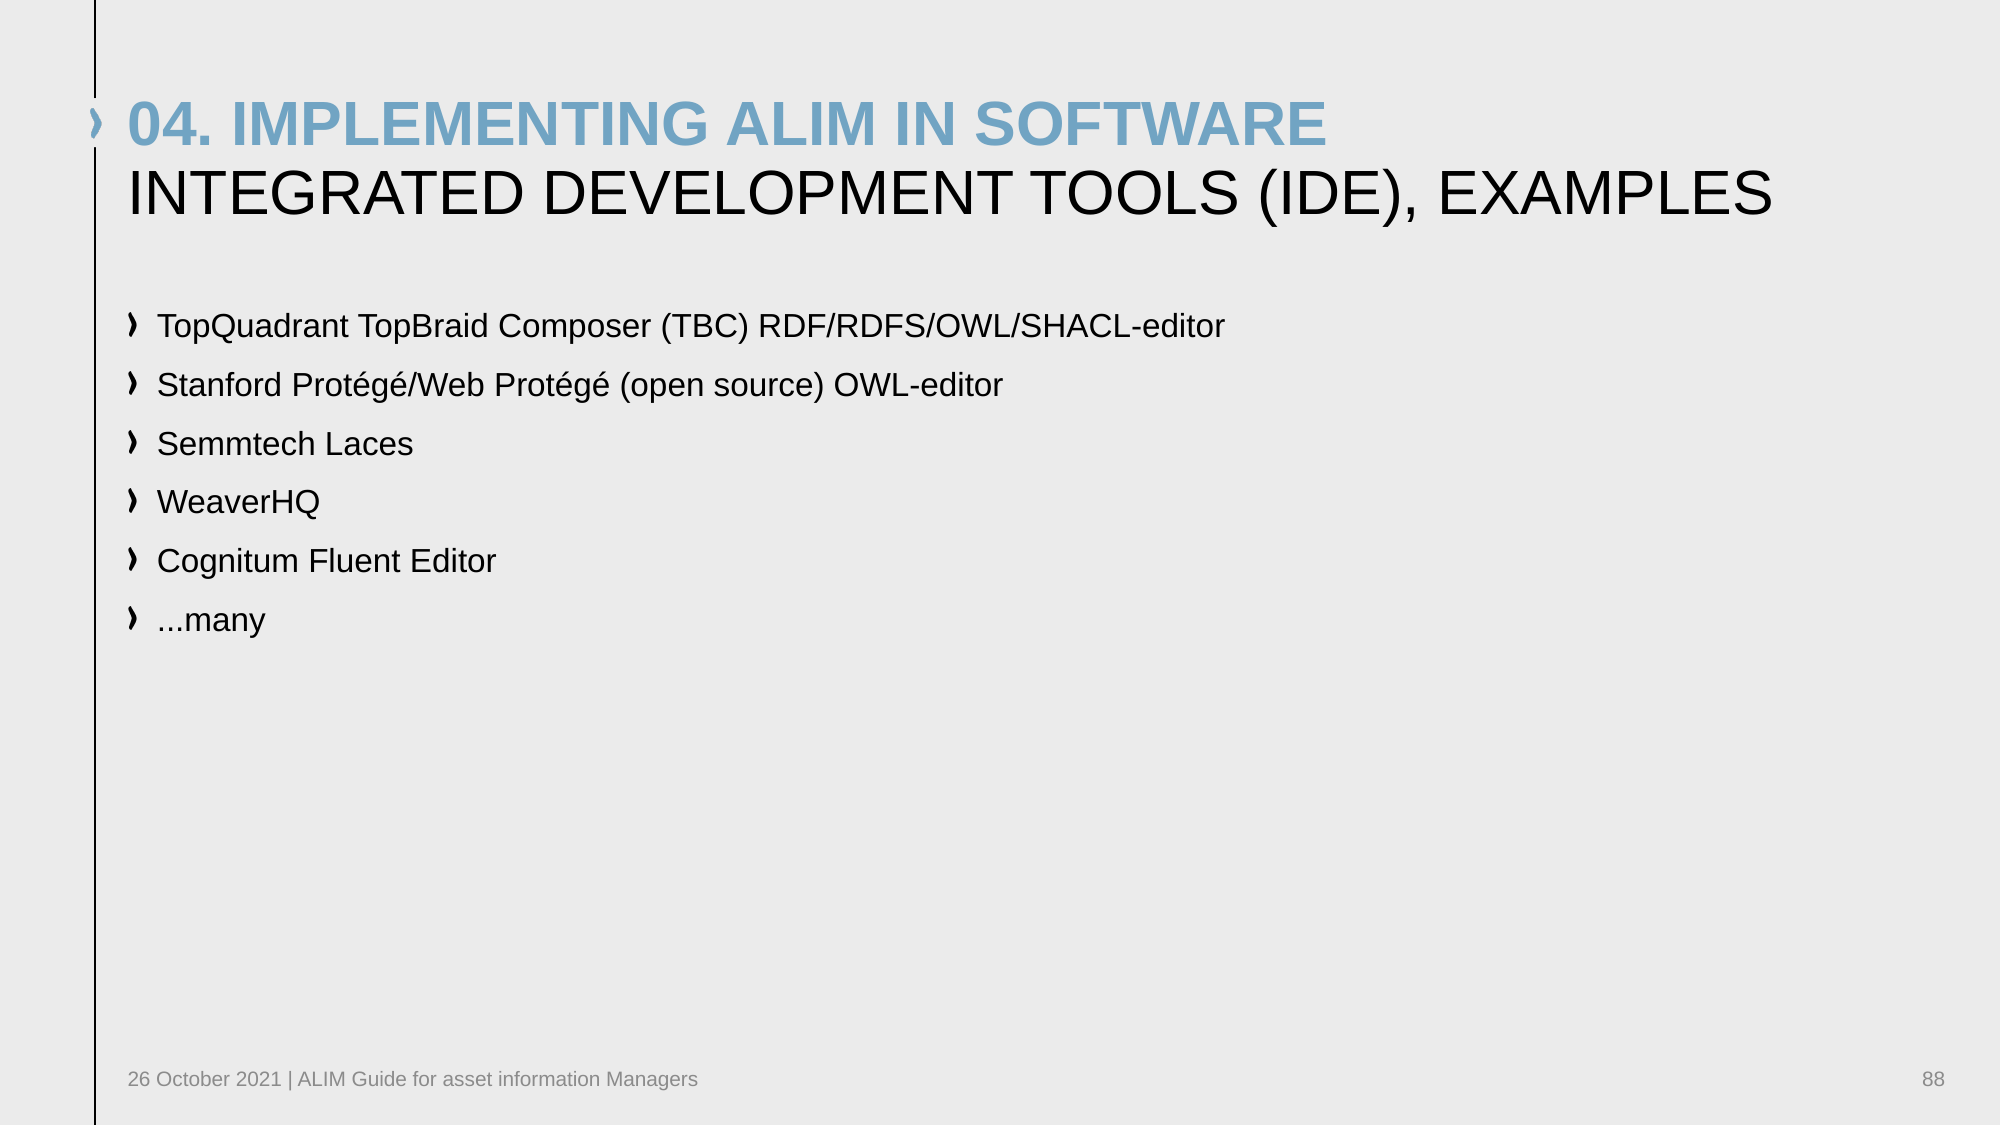

# 04. implementing ALIM in software
Integrated development tools (IDE), examples
TopQuadrant TopBraid Composer (TBC) RDF/RDFS/OWL/SHACL-editor
Stanford Protégé/Web Protégé (open source) OWL-editor
Semmtech Laces
WeaverHQ
Cognitum Fluent Editor
...many

26 October 2021 | ALIM Guide for asset information Managers

88